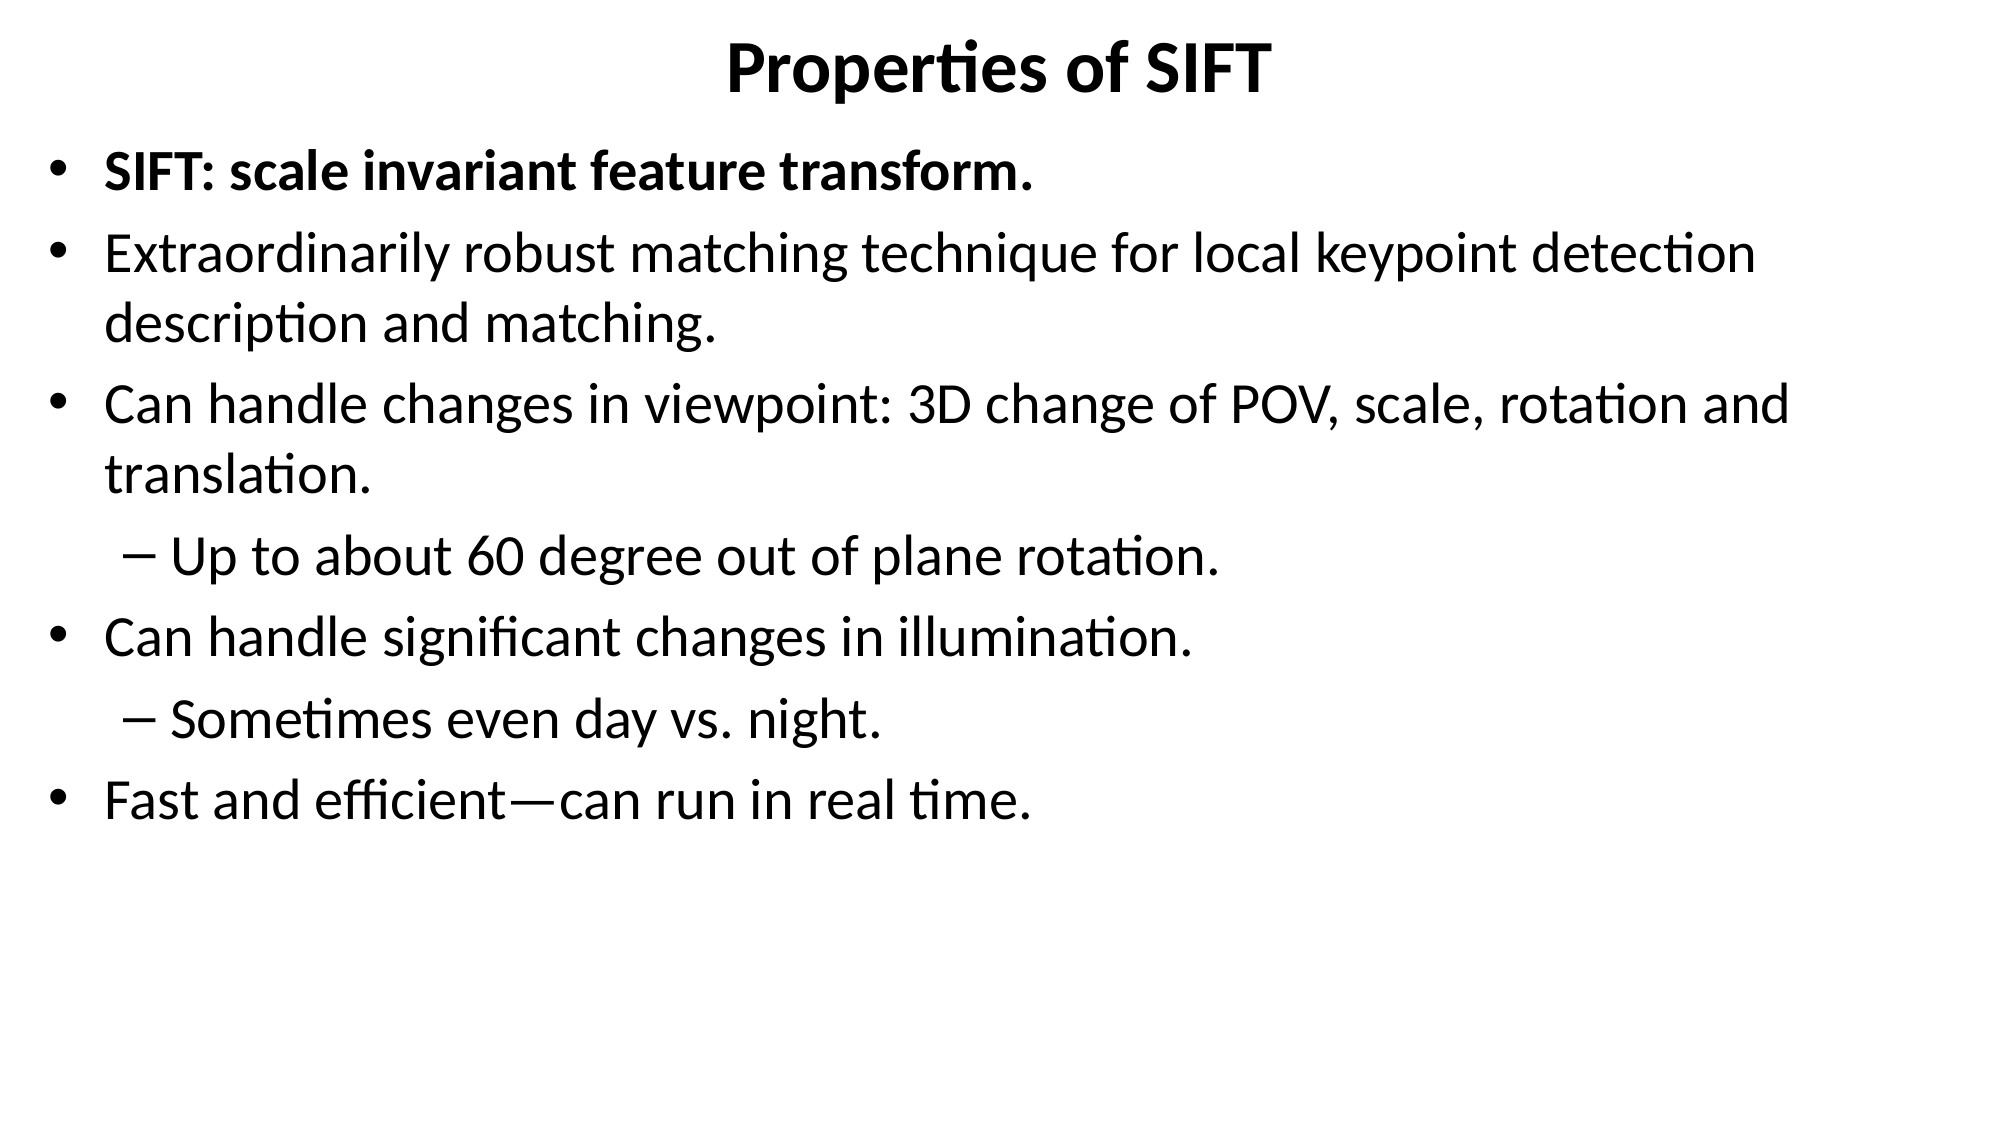

# Properties of SIFT
SIFT: scale invariant feature transform.
Extraordinarily robust matching technique for local keypoint detection description and matching.
Can handle changes in viewpoint: 3D change of POV, scale, rotation and translation.
Up to about 60 degree out of plane rotation.
Can handle significant changes in illumination.
Sometimes even day vs. night.
Fast and efficient—can run in real time.